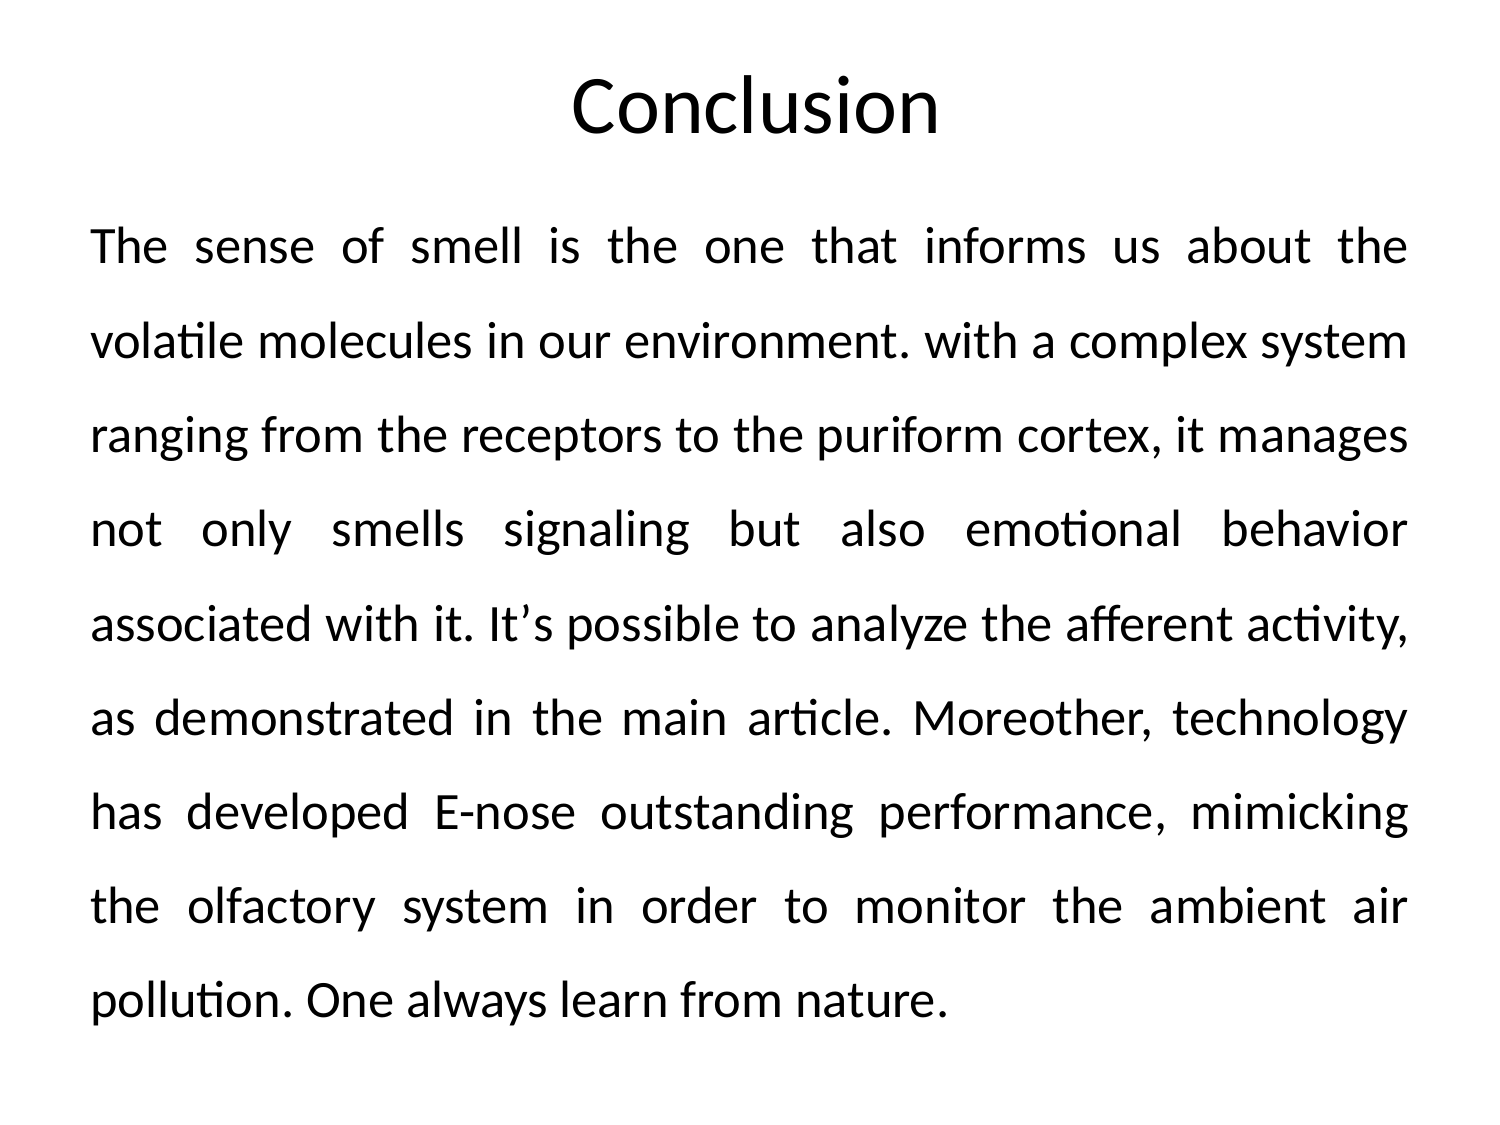

# Conclusion
The sense of smell is the one that informs us about the volatile molecules in our environment. with a complex system ranging from the receptors to the puriform cortex, it manages not only smells signaling but also emotional behavior associated with it. It’s possible to analyze the afferent activity, as demonstrated in the main article. Moreother, technology has developed E-nose outstanding performance, mimicking the olfactory system in order to monitor the ambient air pollution. One always learn from nature.